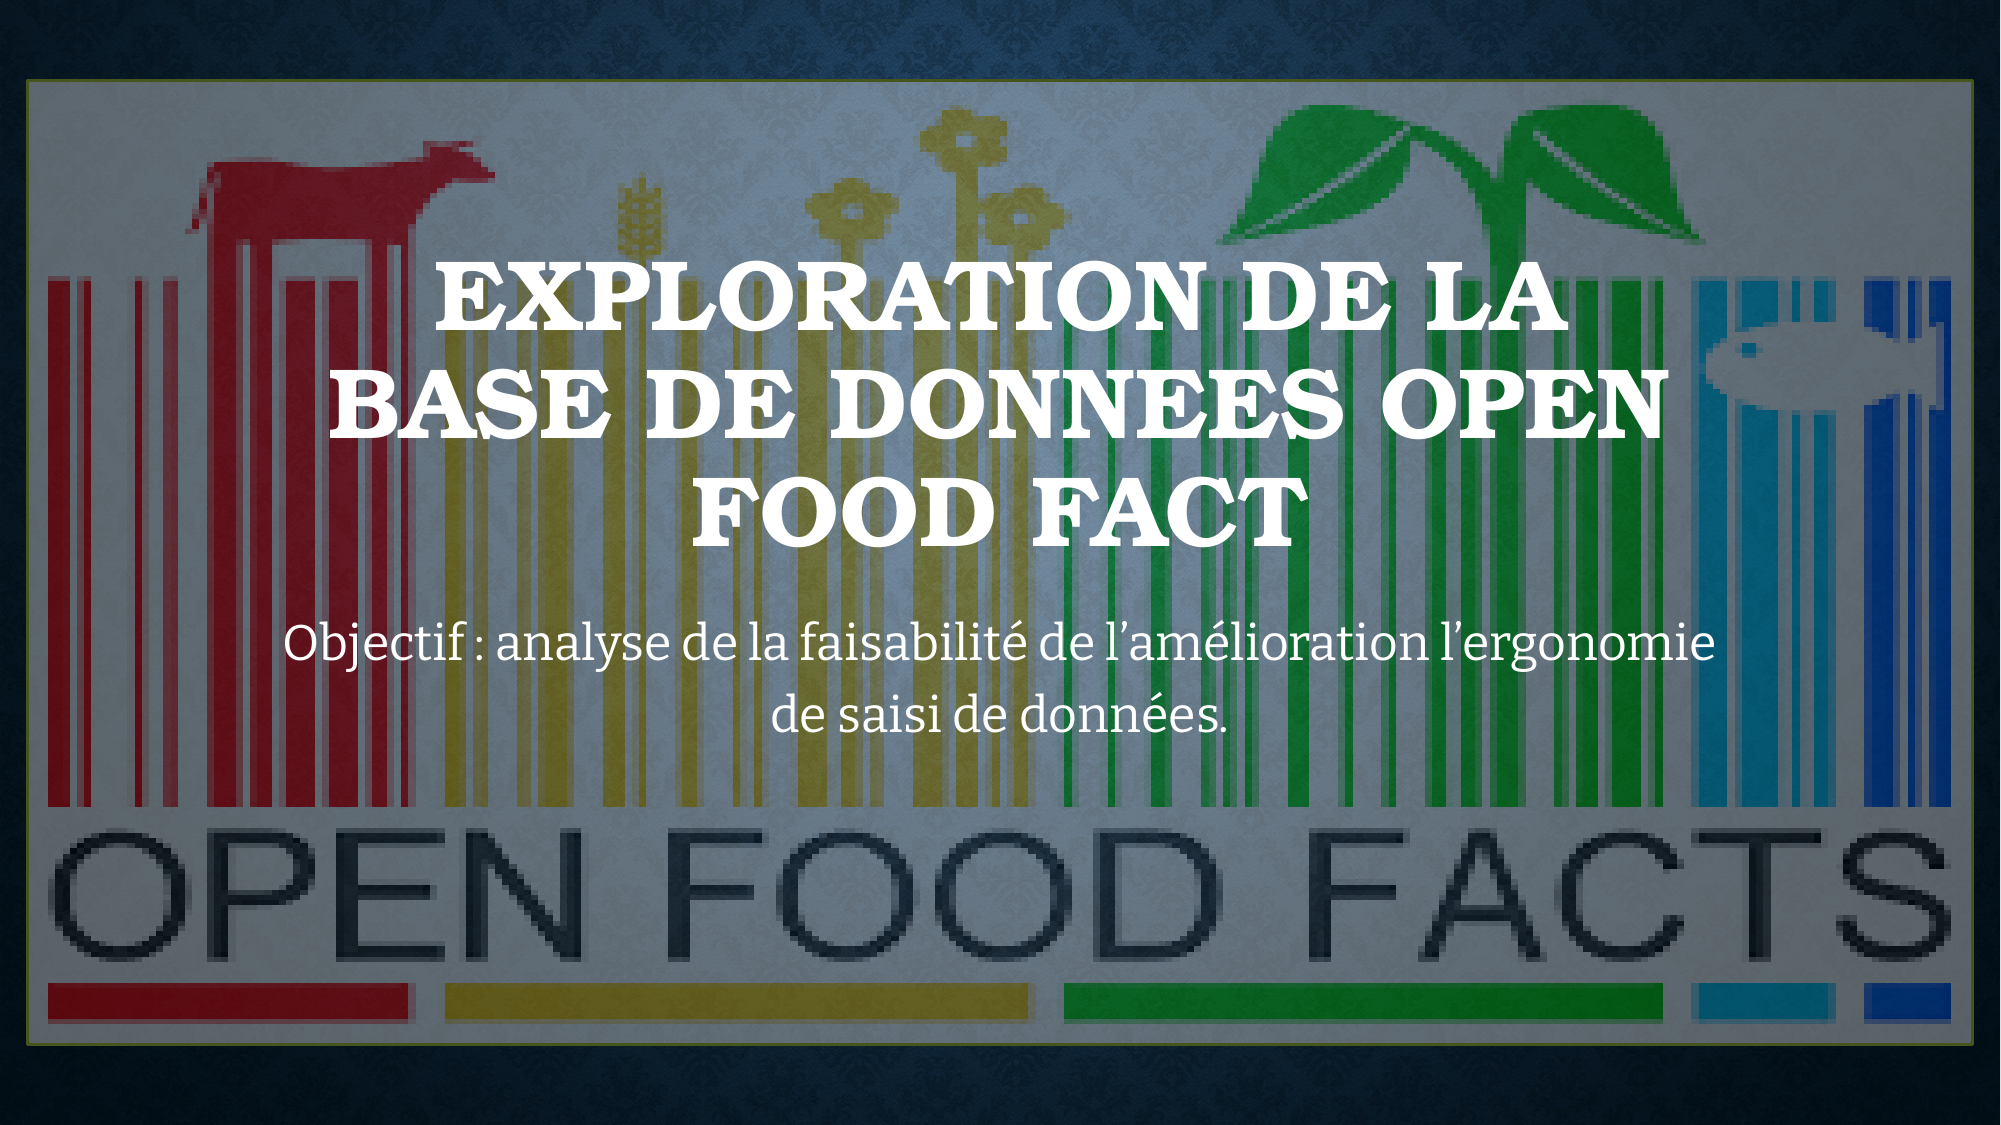

# EXPLORATION DE LA BASE DE DONNEES OPEN FOOD FACT
Objectif : analyse de la faisabilité de l’amélioration l’ergonomie de saisi de données.